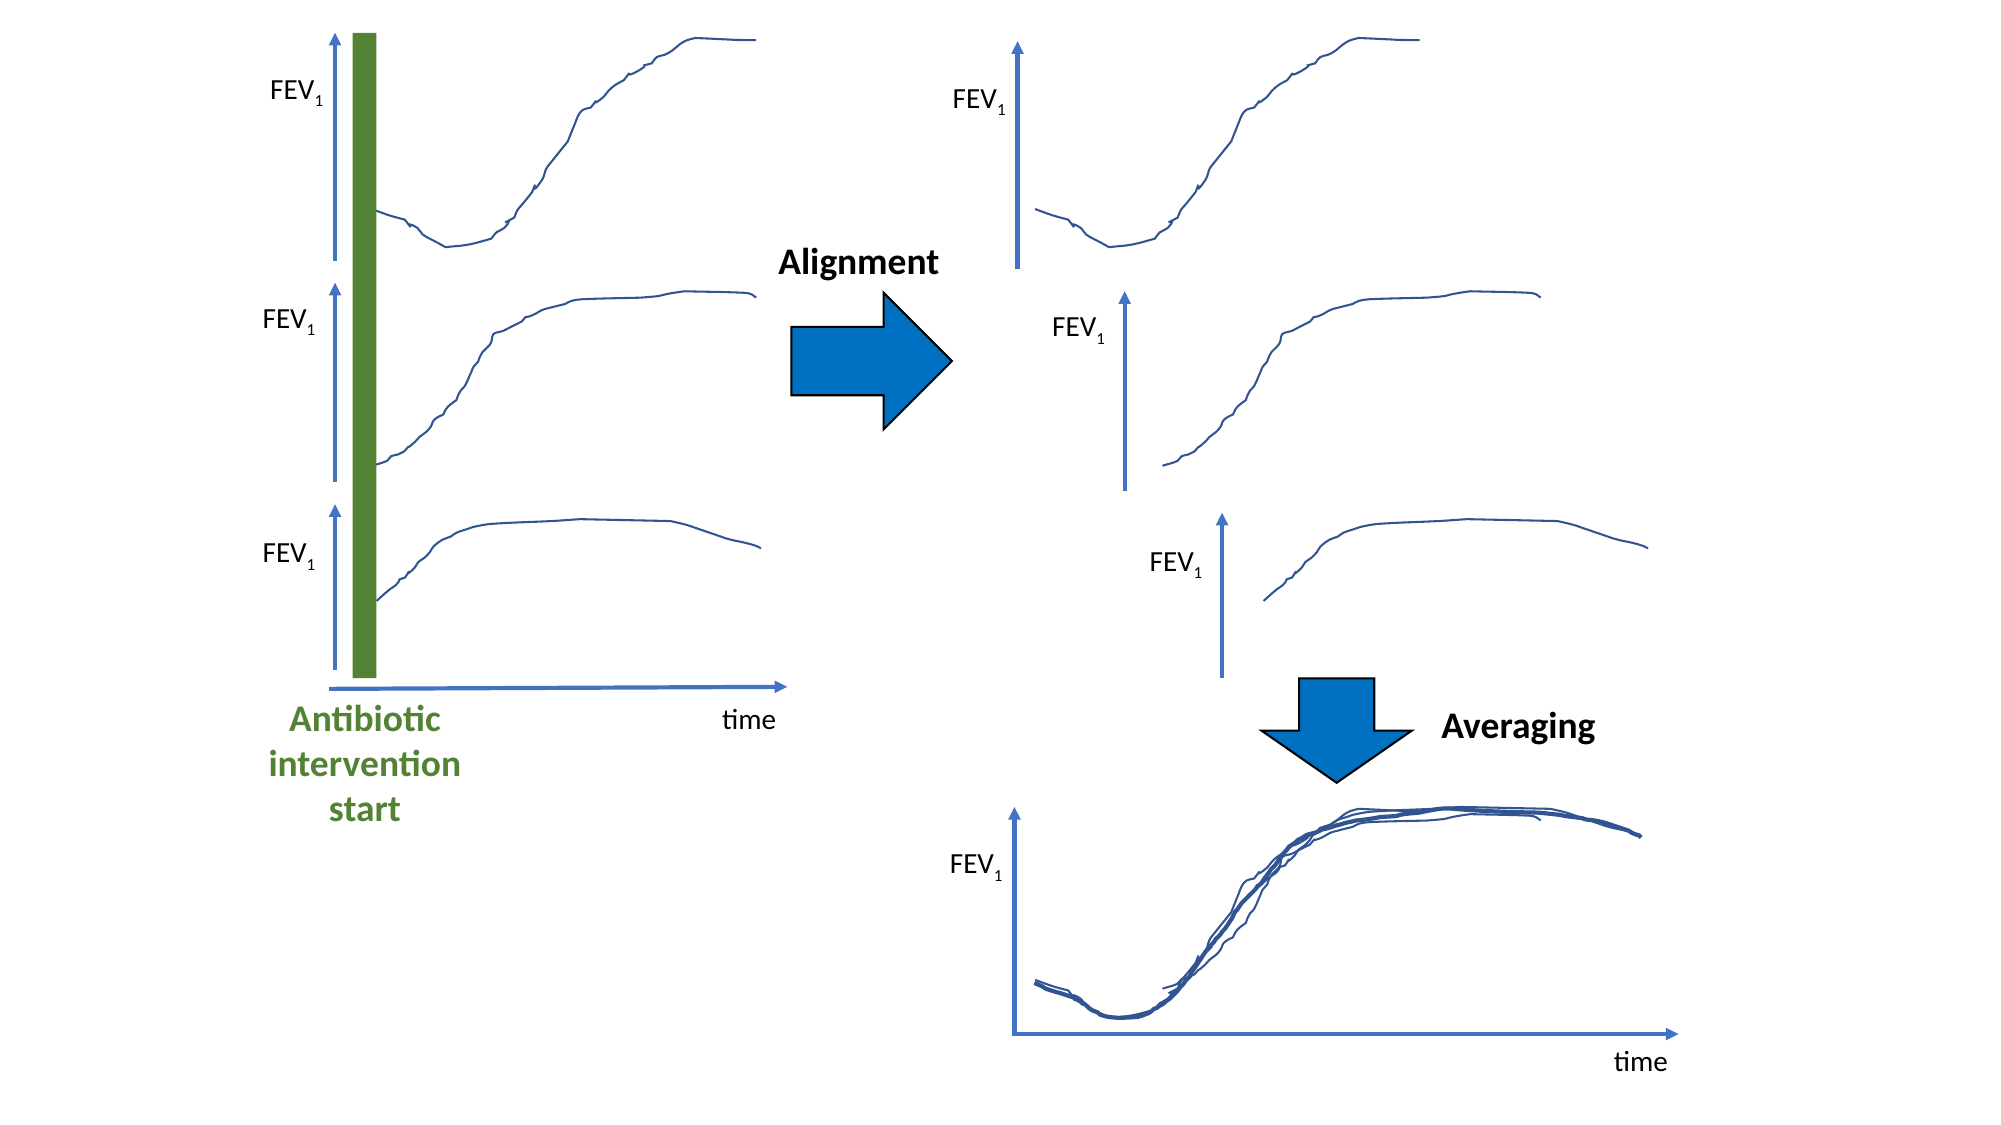

FEV1
FEV1
Alignment

FEV1

FEV1

FEV1
FEV1

Antibiotic intervention start
time
Averaging

FEV1
time